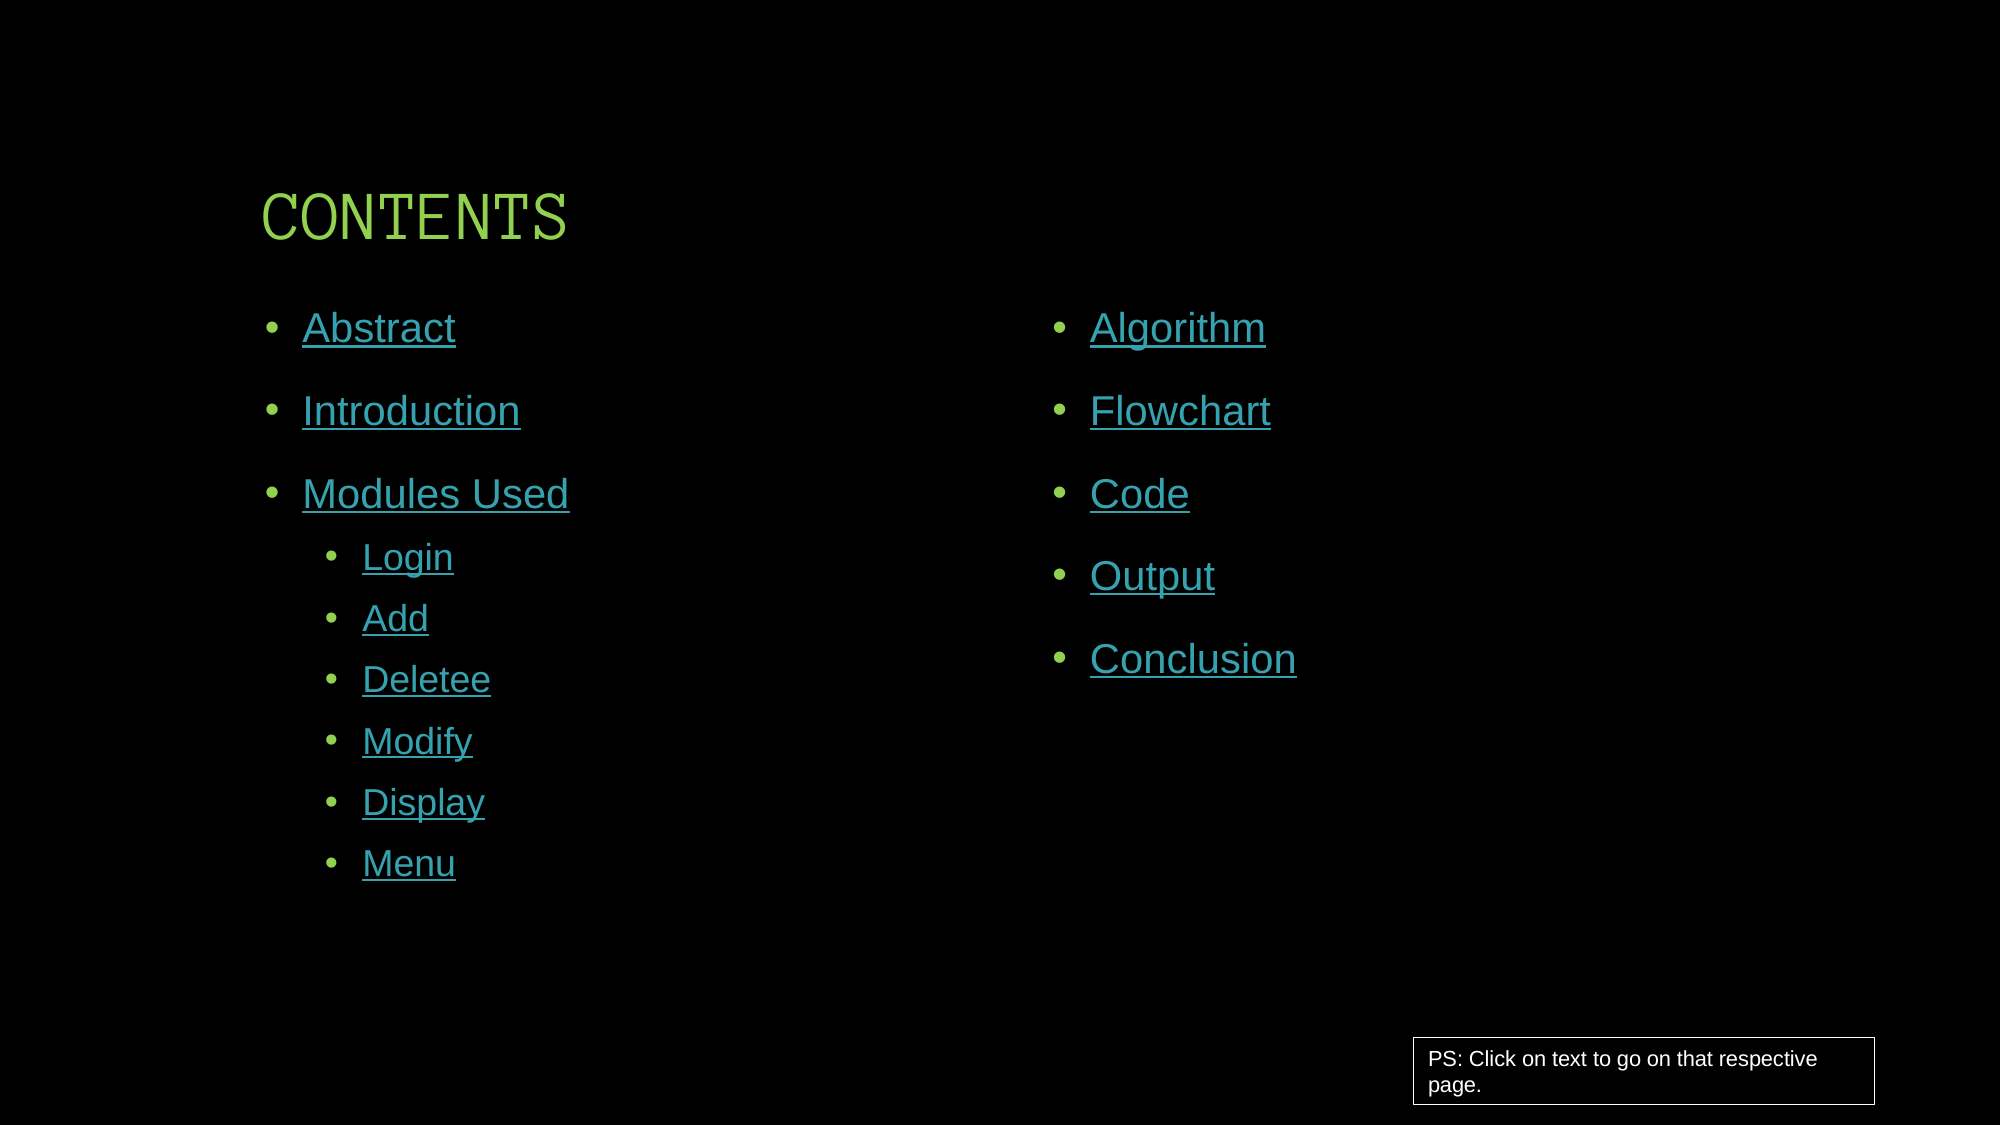

# CONTENTS
Abstract
Introduction
Modules Used
Login
Add
Deletee
Modify
Display
Menu
Algorithm
Flowchart
Code
Output
Conclusion

PS: Click on text to go on that respective page.